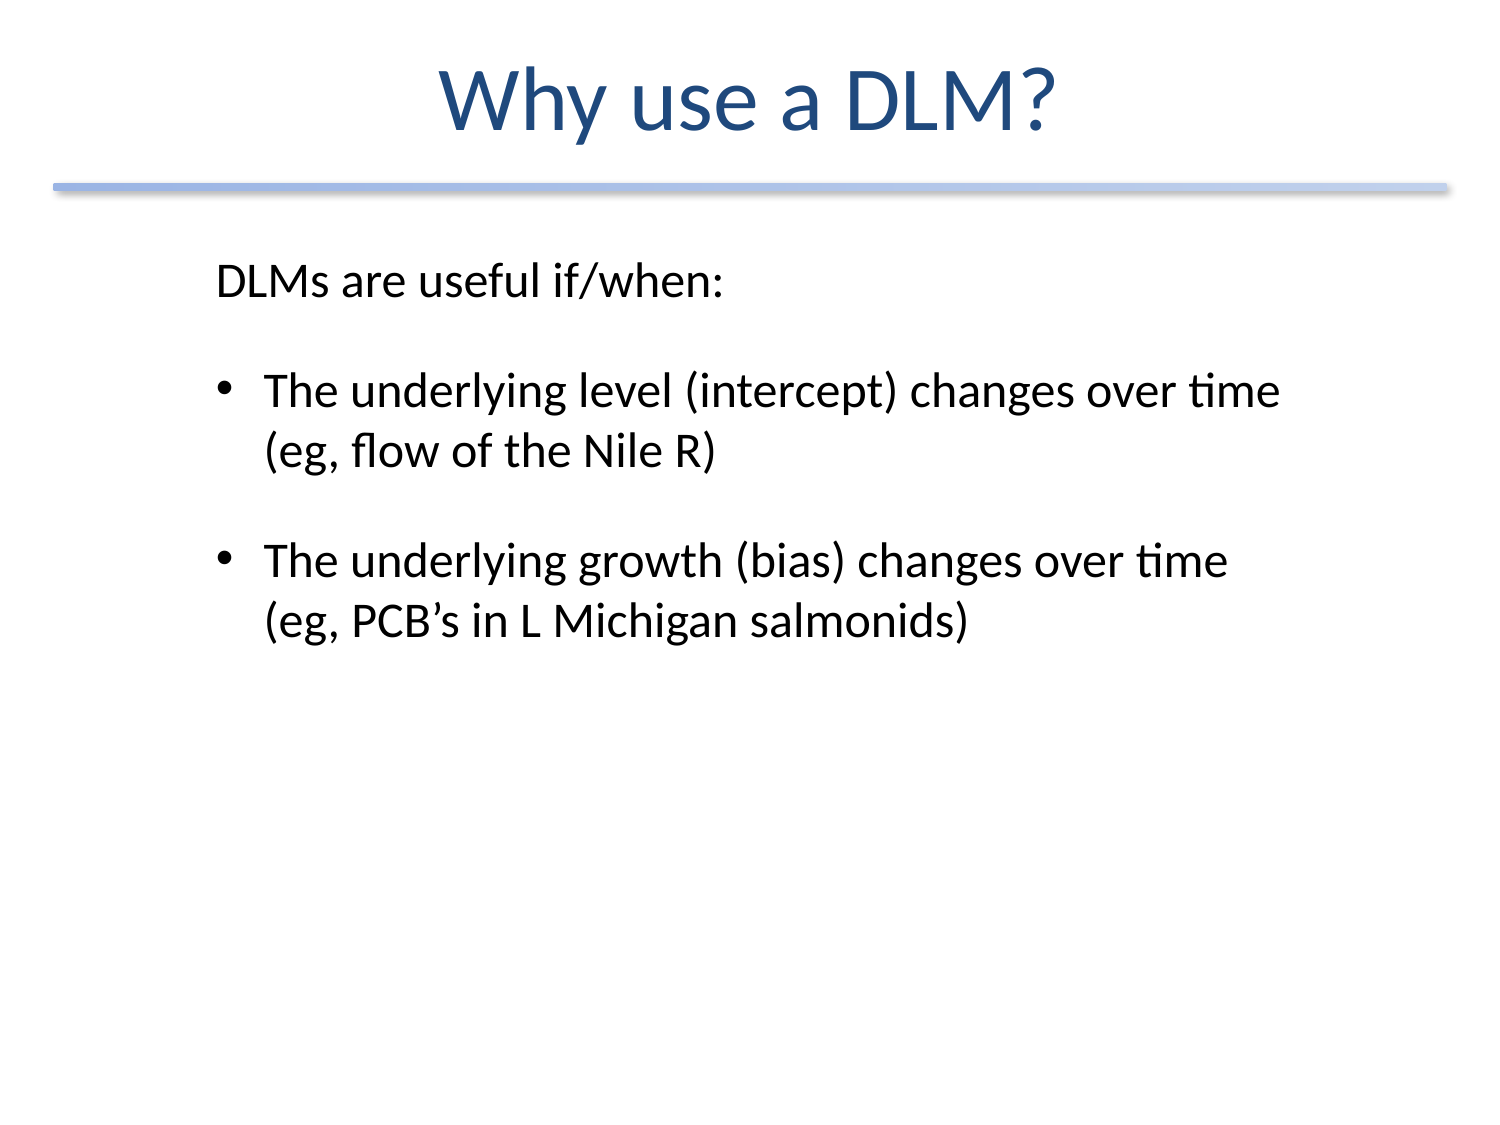

# Why use a DLM?

DLMs are useful if/when:
The underlying level (intercept) changes over time (eg, flow of the Nile R)
The underlying growth (bias) changes over time (eg, PCB’s in L Michigan salmonids)